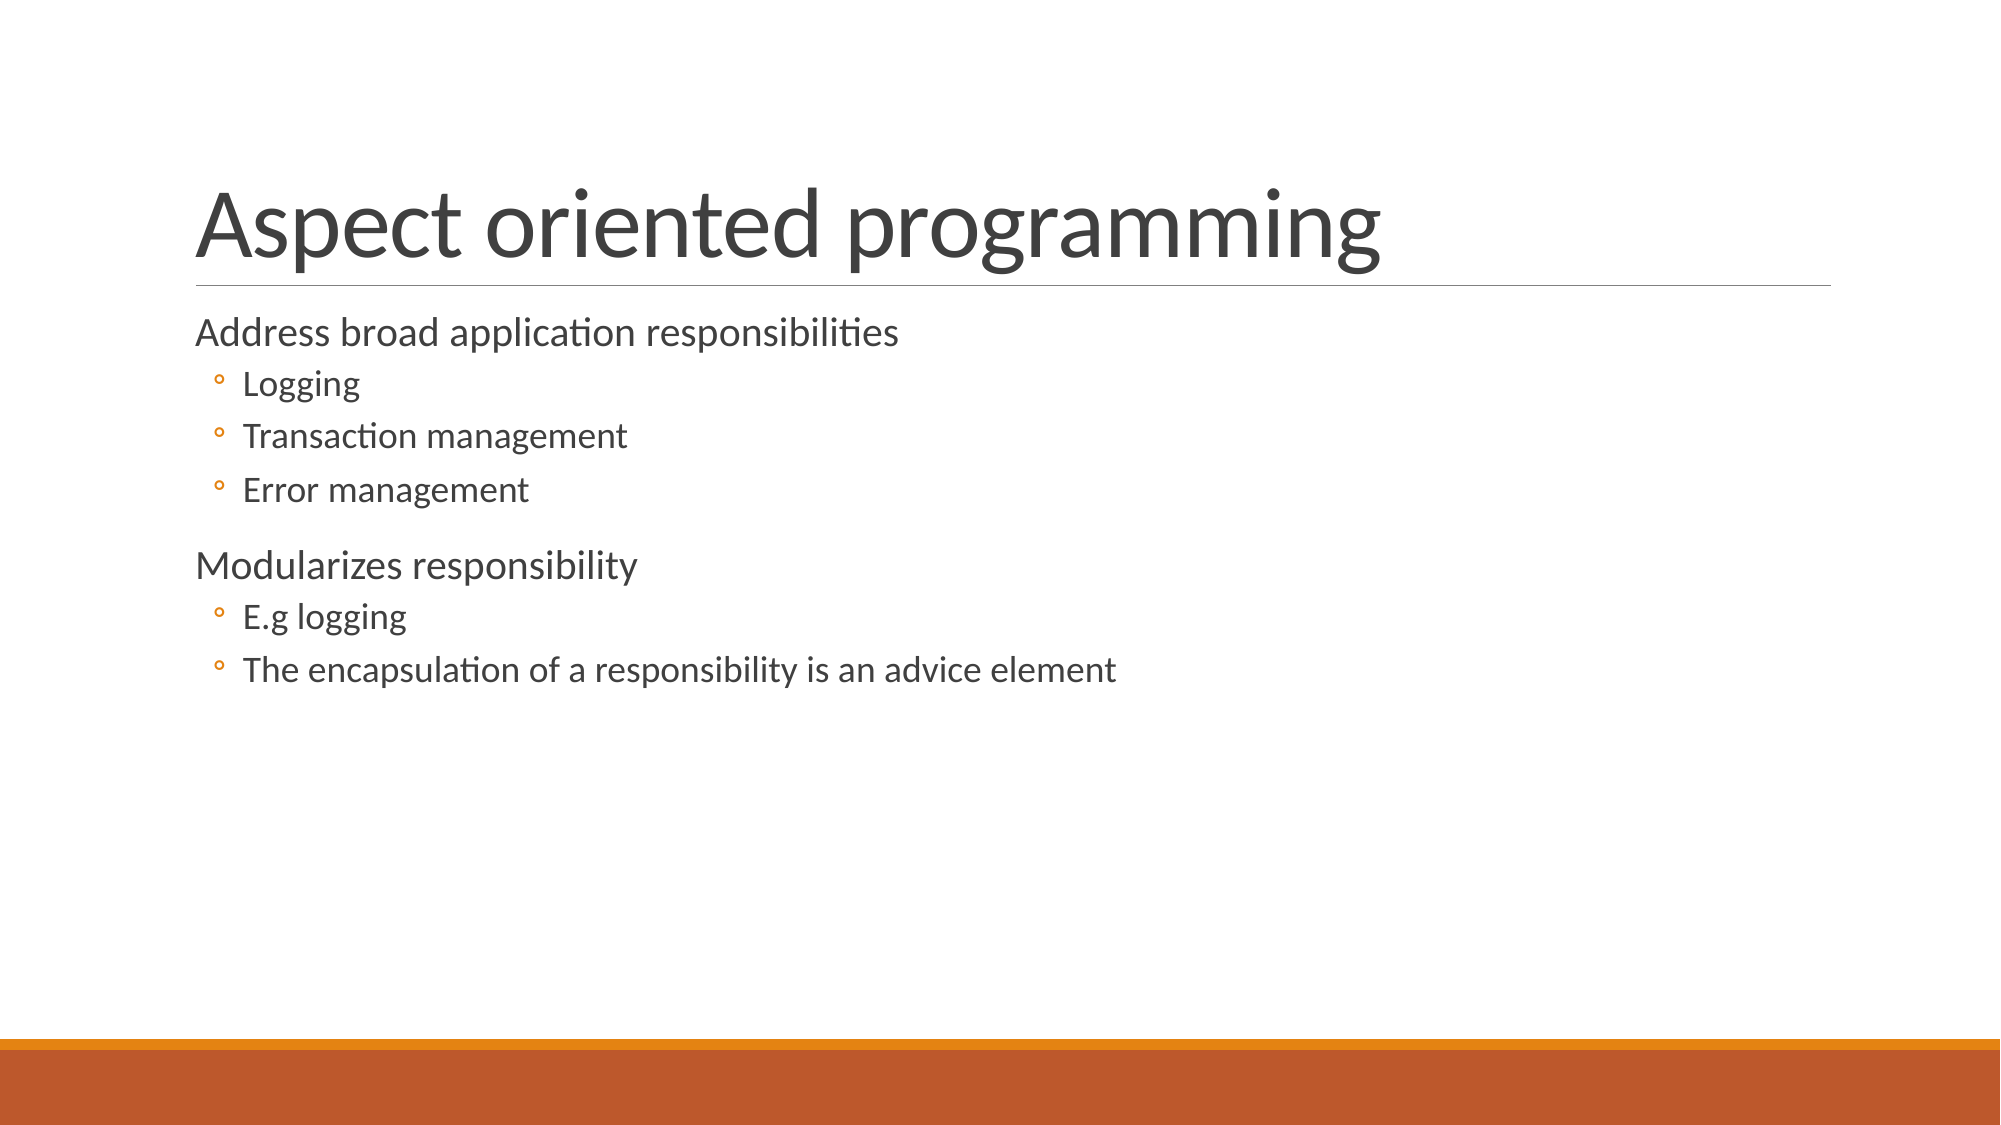

# Aspect oriented programming
Address broad application responsibilities
Logging
Transaction management
Error management
Modularizes responsibility
E.g logging
The encapsulation of a responsibility is an advice element